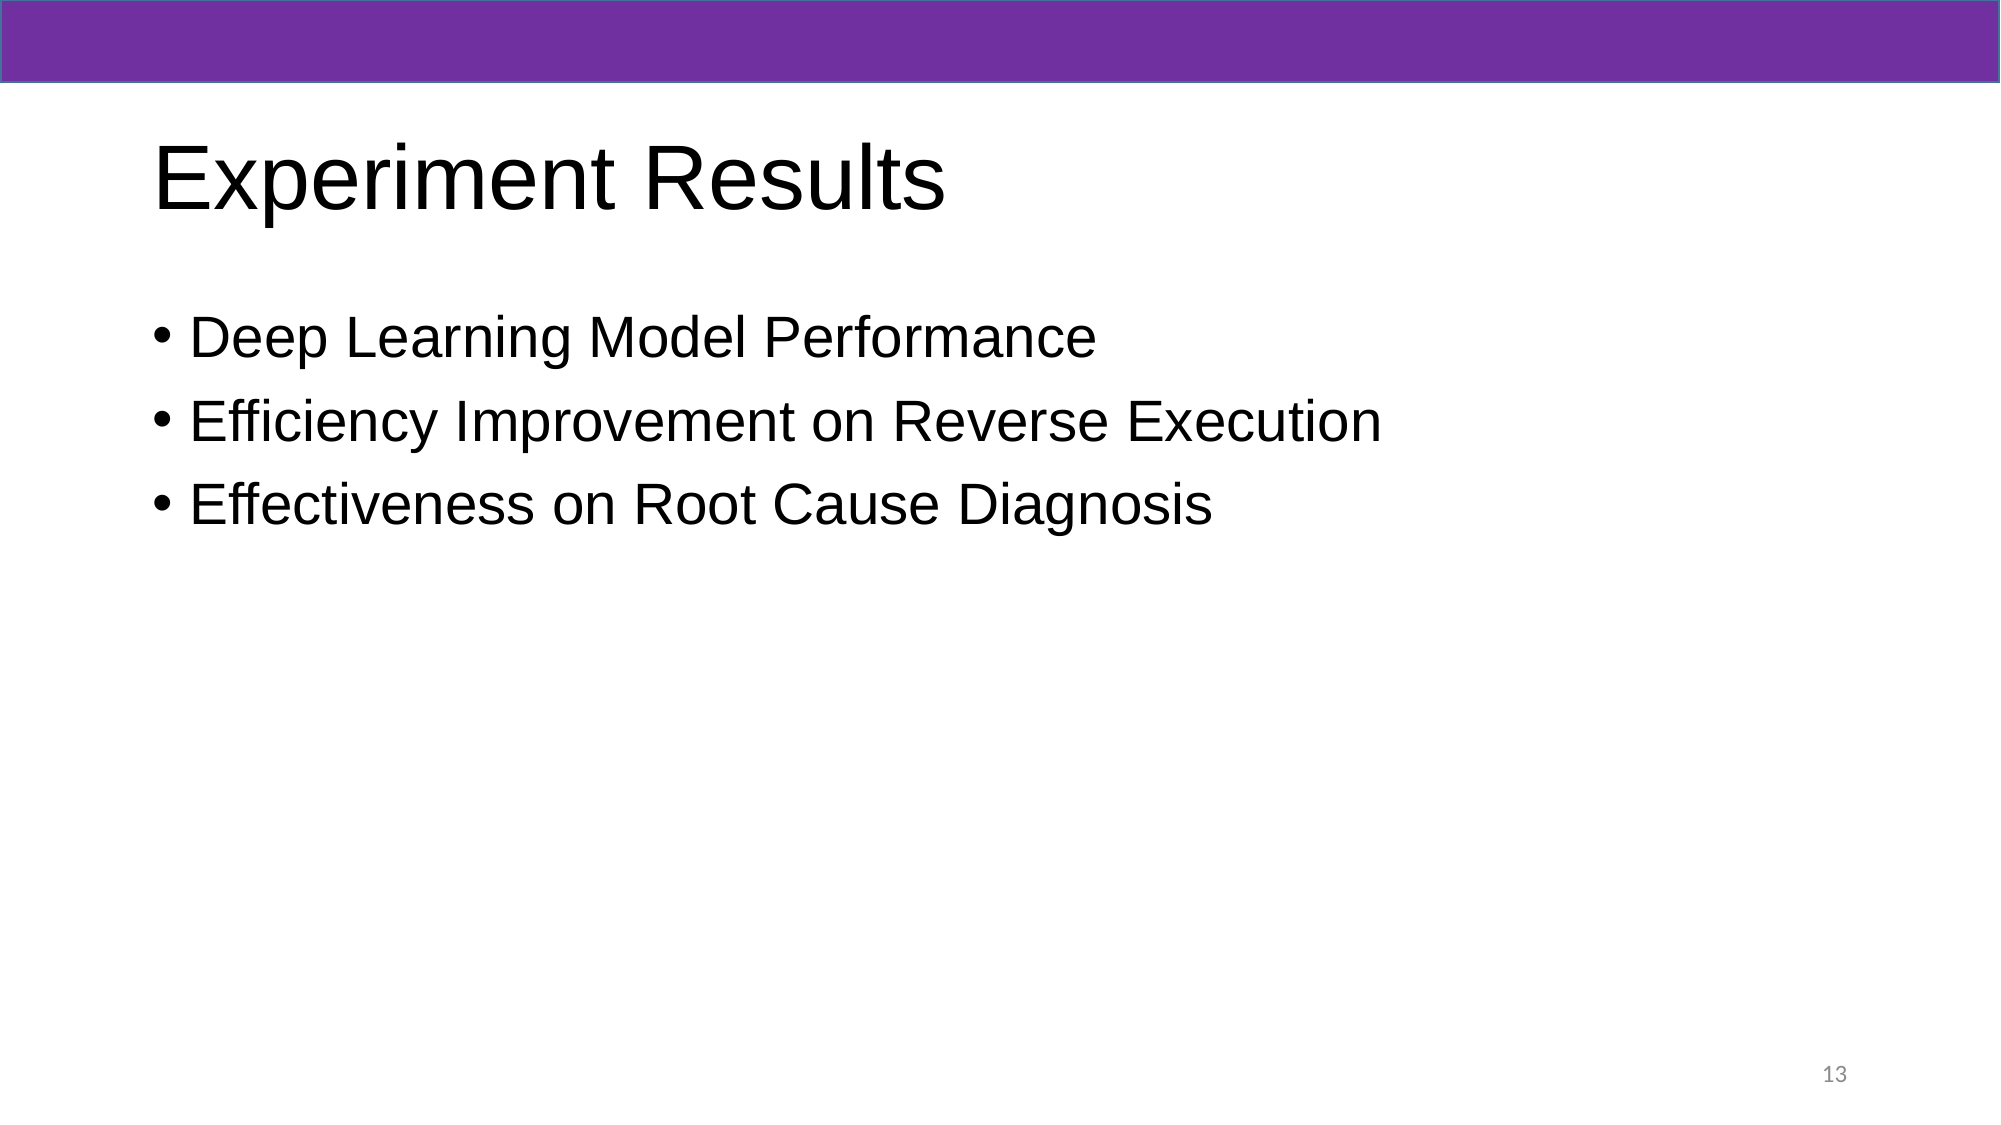

# Experiment Results
Deep Learning Model Performance
Efficiency Improvement on Reverse Execution
Effectiveness on Root Cause Diagnosis

13